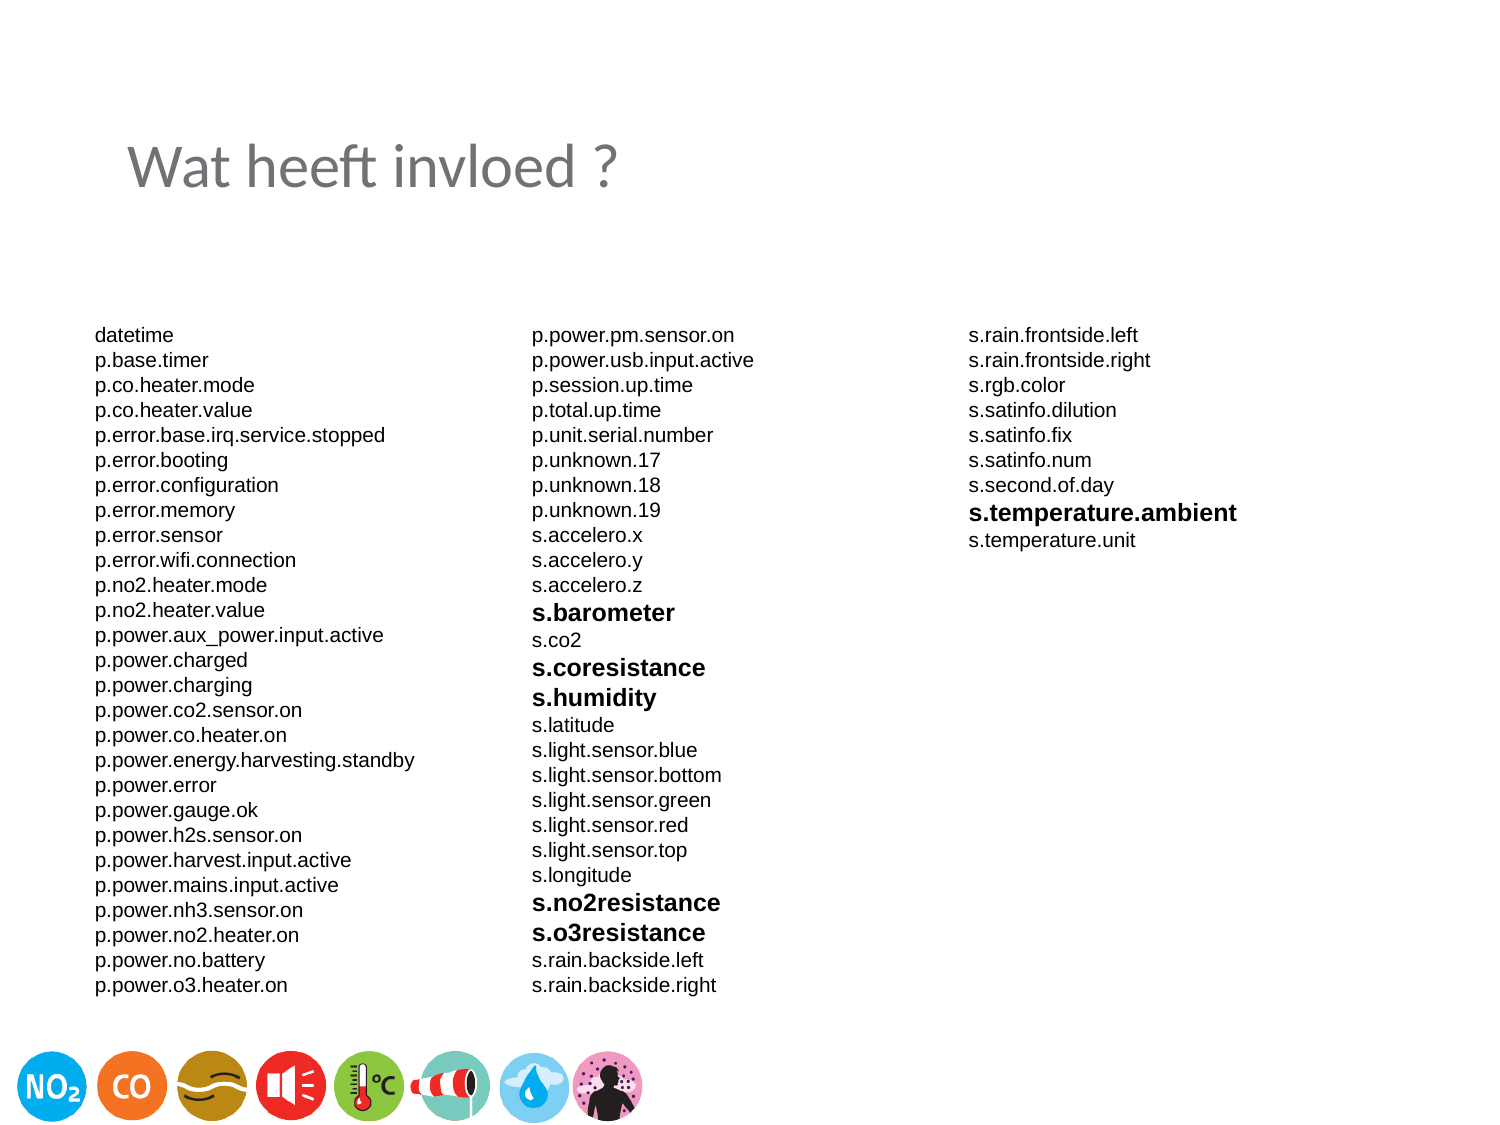

# Wat heeft invloed ?
datetime
p.base.timer
p.co.heater.mode
p.co.heater.value
p.error.base.irq.service.stopped
p.error.booting
p.error.configuration
p.error.memory
p.error.sensor
p.error.wifi.connection
p.no2.heater.mode
p.no2.heater.value
p.power.aux_power.input.active
p.power.charged
p.power.charging
p.power.co2.sensor.on
p.power.co.heater.on
p.power.energy.harvesting.standby
p.power.error
p.power.gauge.ok
p.power.h2s.sensor.on
p.power.harvest.input.active
p.power.mains.input.active
p.power.nh3.sensor.on
p.power.no2.heater.on
p.power.no.battery
p.power.o3.heater.on
p.power.pm.sensor.on
p.power.usb.input.active
p.session.up.time
p.total.up.time
p.unit.serial.number
p.unknown.17
p.unknown.18
p.unknown.19
s.accelero.x
s.accelero.y
s.accelero.z
s.barometer
s.co2
s.coresistance
s.humidity
s.latitude
s.light.sensor.blue
s.light.sensor.bottom
s.light.sensor.green
s.light.sensor.red
s.light.sensor.top
s.longitude
s.no2resistance
s.o3resistance
s.rain.backside.left
s.rain.backside.right
s.rain.frontside.left
s.rain.frontside.right
s.rgb.color
s.satinfo.dilution
s.satinfo.fix
s.satinfo.num
s.second.of.day
s.temperature.ambient
s.temperature.unit